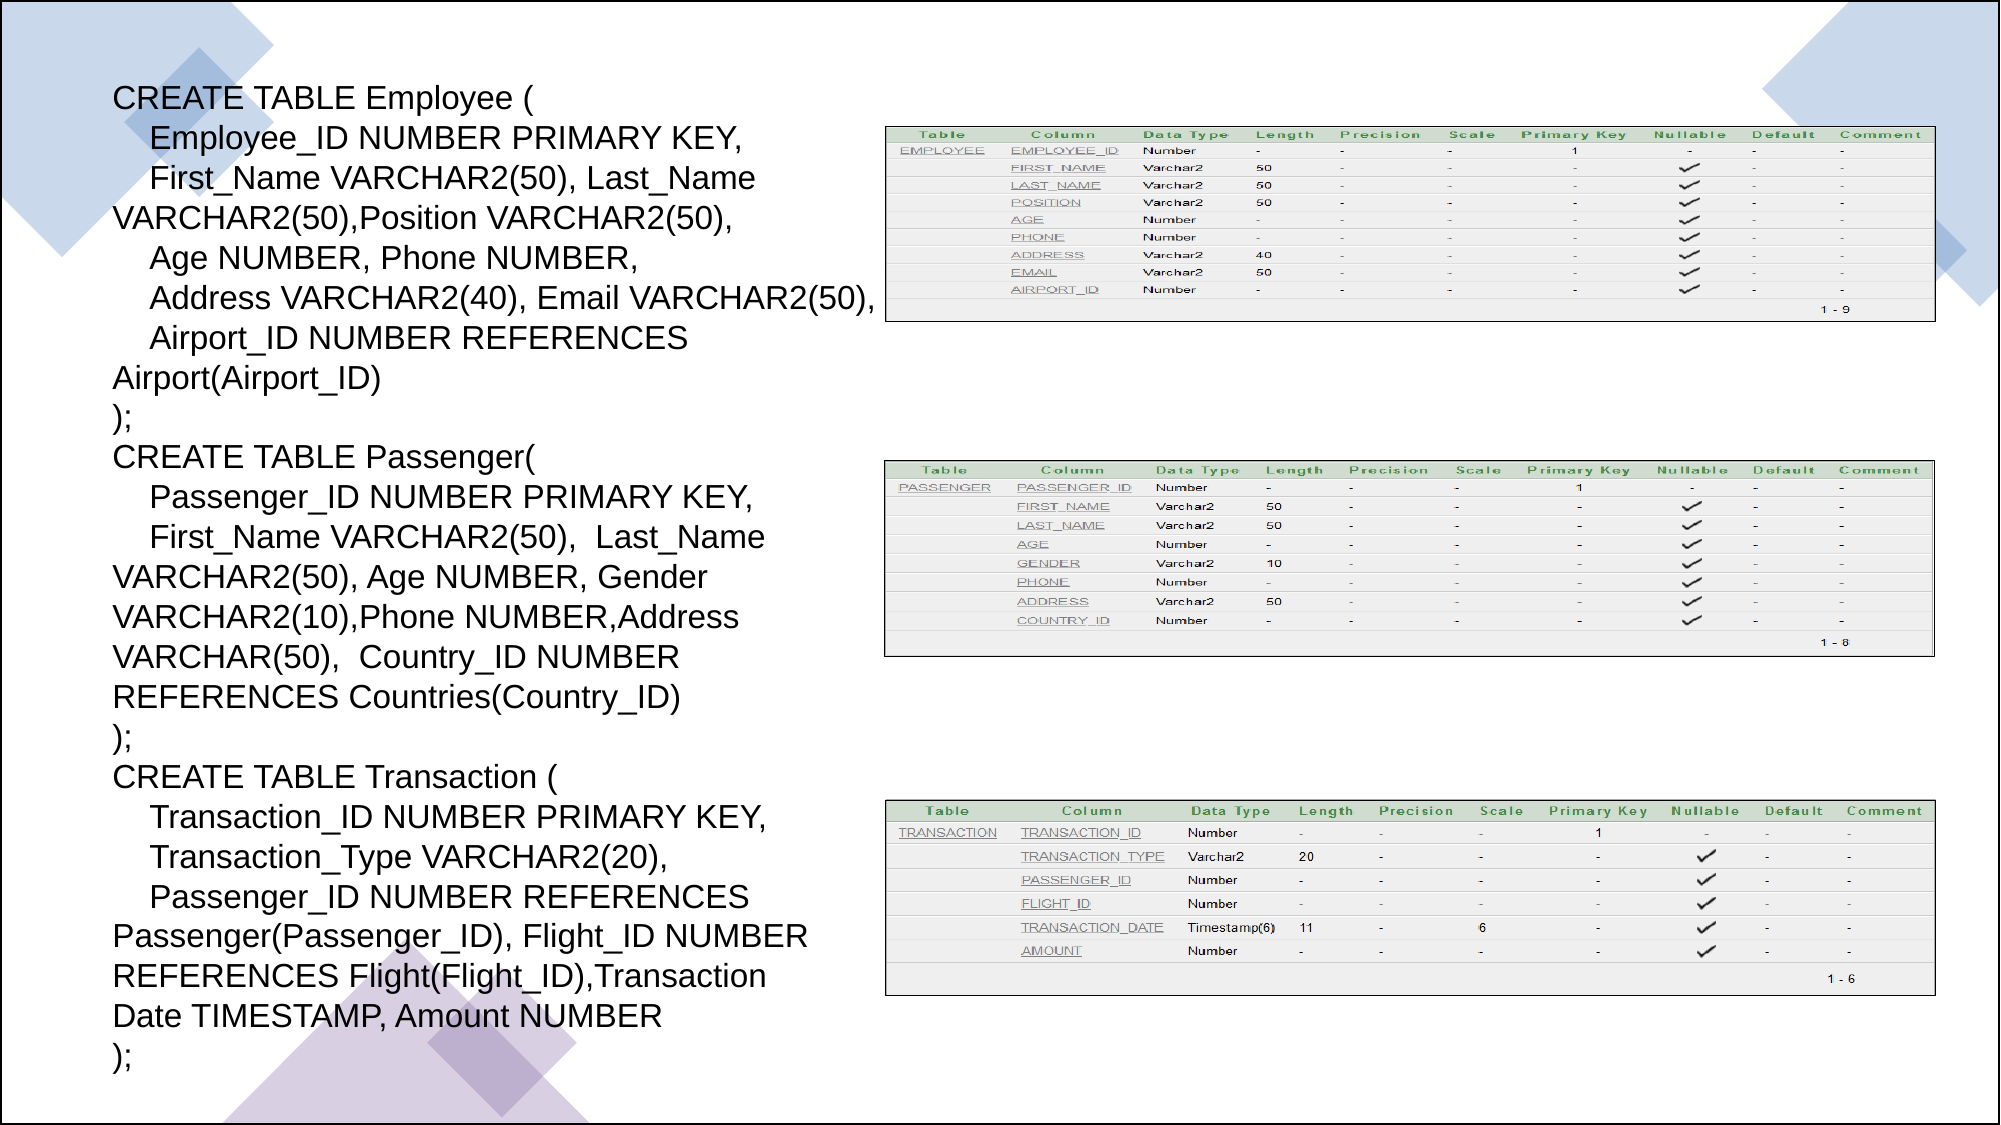

CREATE TABLE Employee (
    Employee_ID NUMBER PRIMARY KEY,
    First_Name VARCHAR2(50), Last_Name        VARCHAR2(50),Position VARCHAR2(50),
    Age NUMBER, Phone NUMBER,
    Address VARCHAR2(40), Email VARCHAR2(50),
    Airport_ID NUMBER REFERENCES Airport(Airport_ID)
);
CREATE TABLE Passenger(
    Passenger_ID NUMBER PRIMARY KEY,
    First_Name VARCHAR2(50),  Last_Name VARCHAR2(50), Age NUMBER, Gender VARCHAR2(10),Phone NUMBER,Address VARCHAR(50),  Country_ID NUMBER REFERENCES Countries(Country_ID)
);
CREATE TABLE Transaction (
    Transaction_ID NUMBER PRIMARY KEY,
    Transaction_Type VARCHAR2(20),
    Passenger_ID NUMBER REFERENCES Passenger(Passenger_ID), Flight_ID NUMBER REFERENCES Flight(Flight_ID),Transaction
Date TIMESTAMP, Amount NUMBER
);